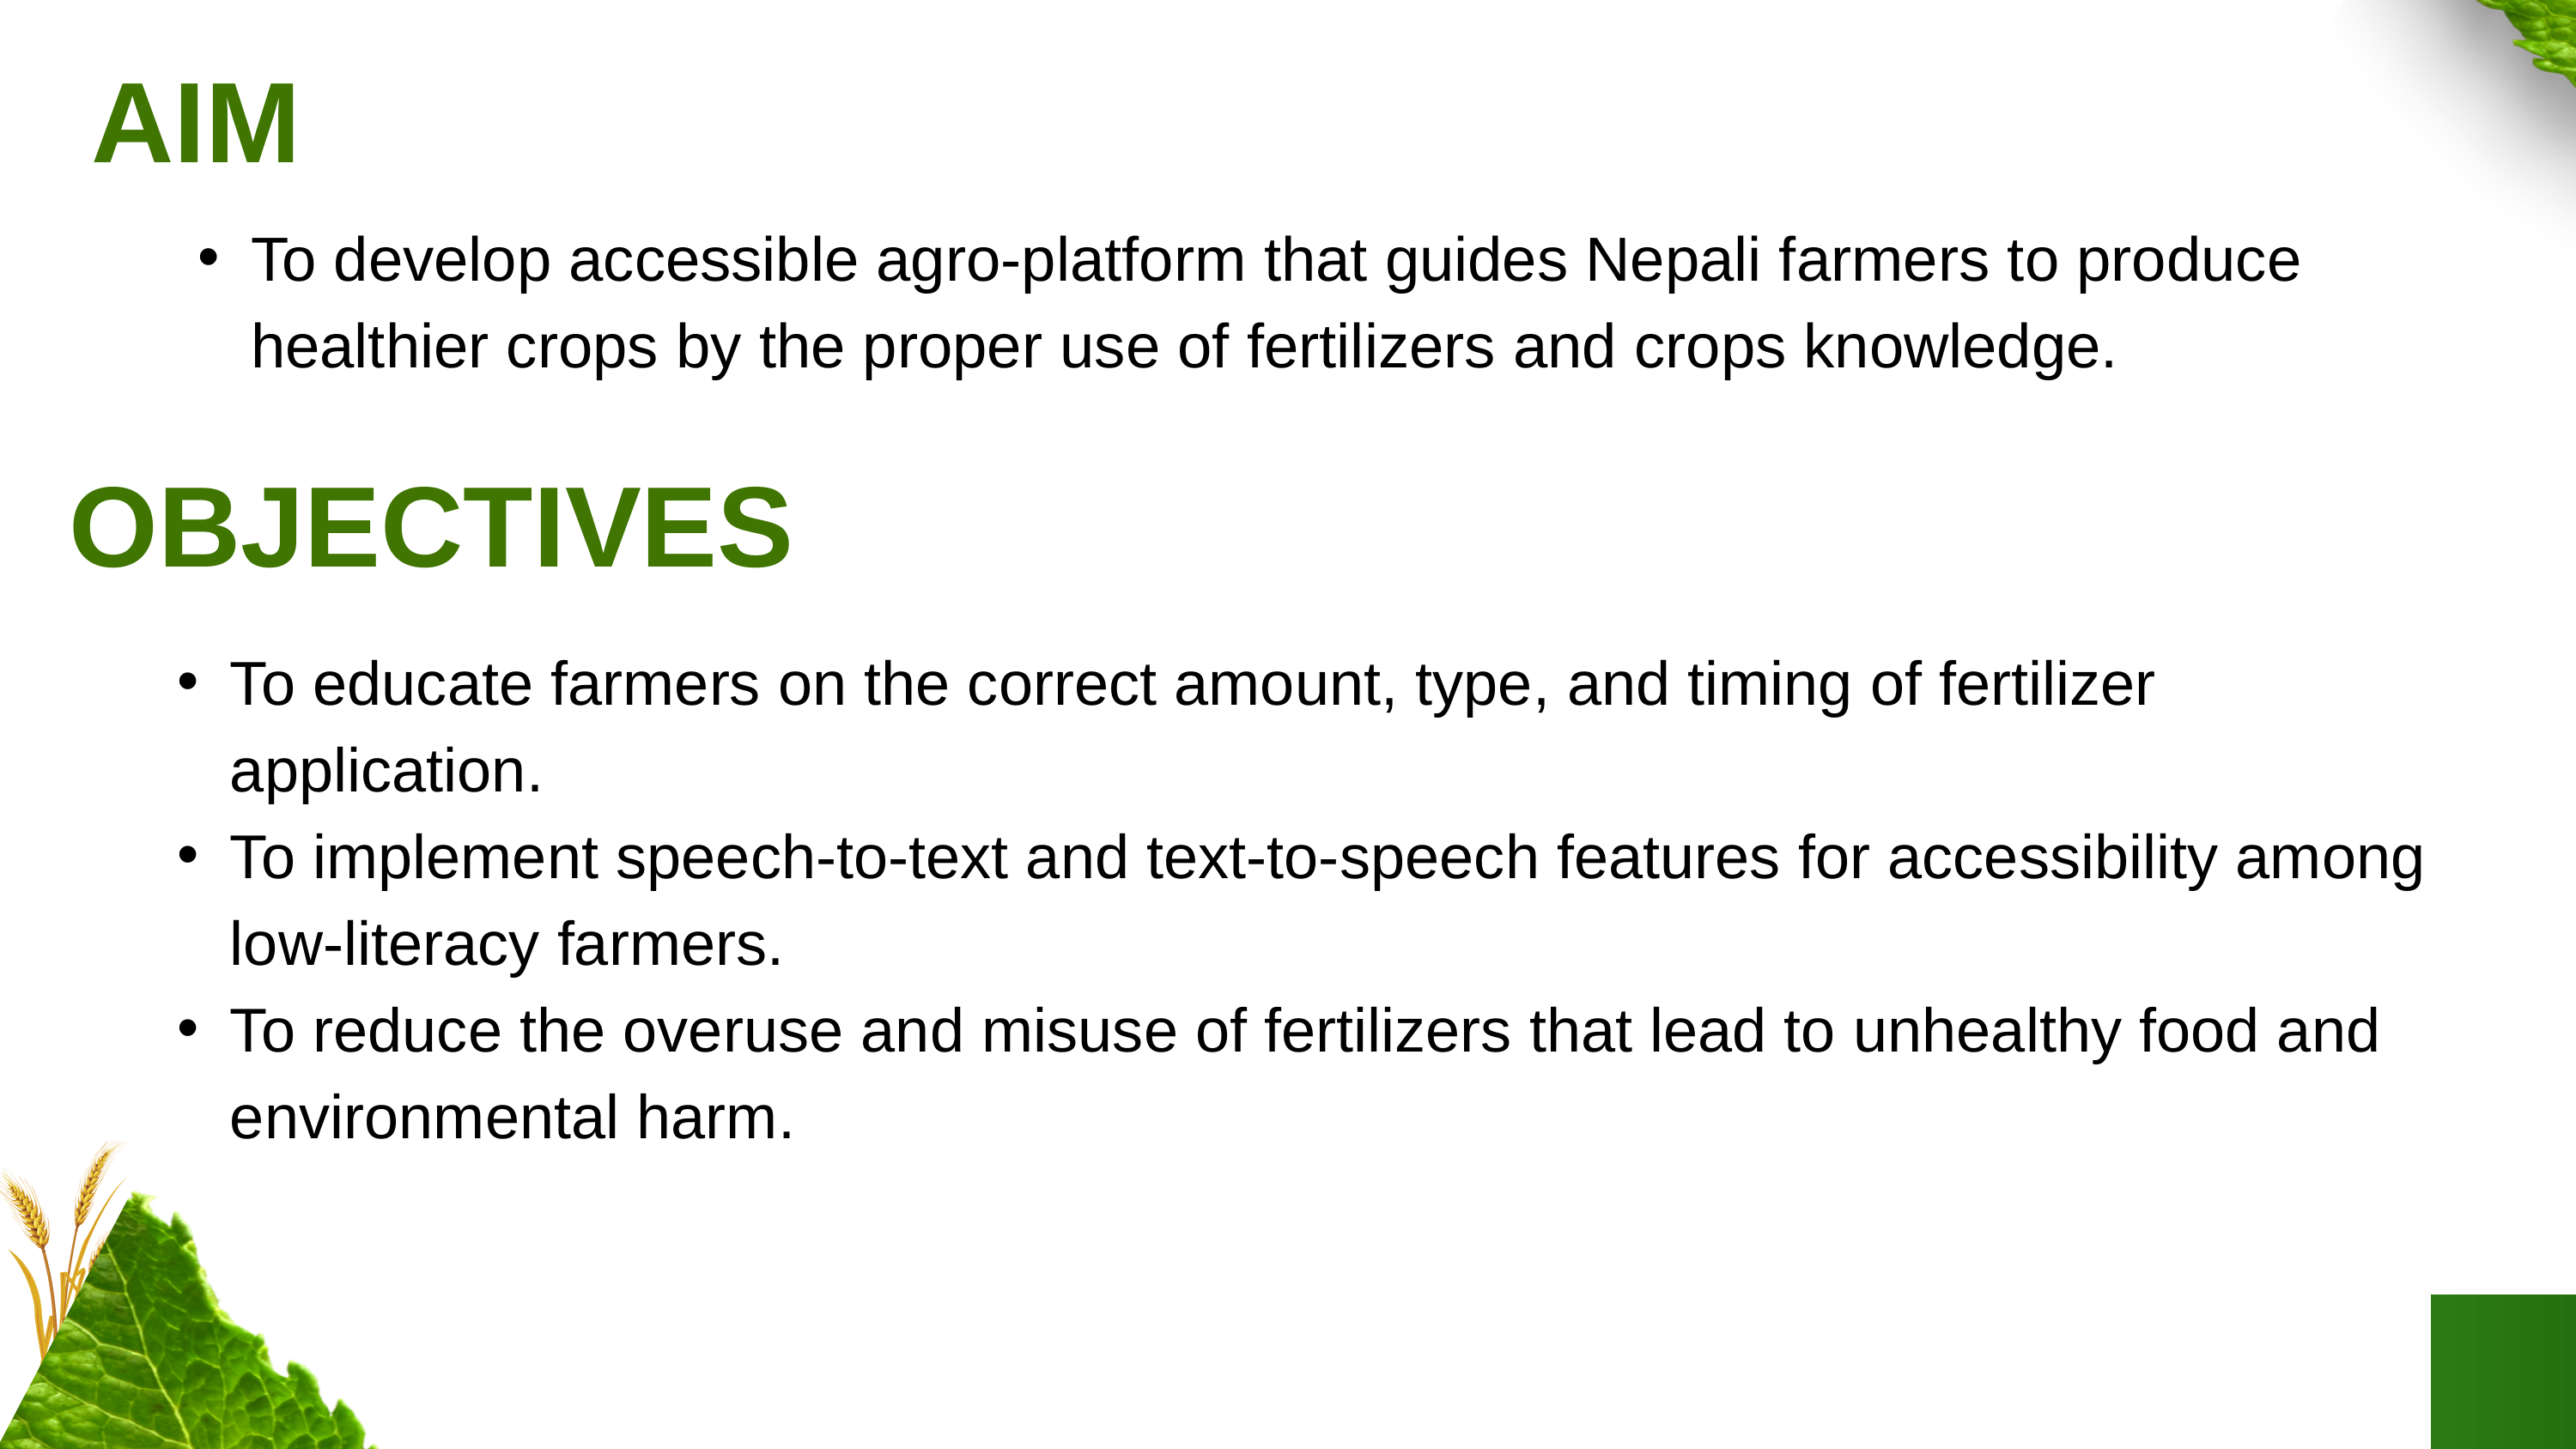

AIM
To develop accessible agro-platform that guides Nepali farmers to produce healthier crops by the proper use of fertilizers and crops knowledge.
OBJECTIVES
To educate farmers on the correct amount, type, and timing of fertilizer application.
To implement speech-to-text and text-to-speech features for accessibility among low-literacy farmers.
To reduce the overuse and misuse of fertilizers that lead to unhealthy food and environmental harm.